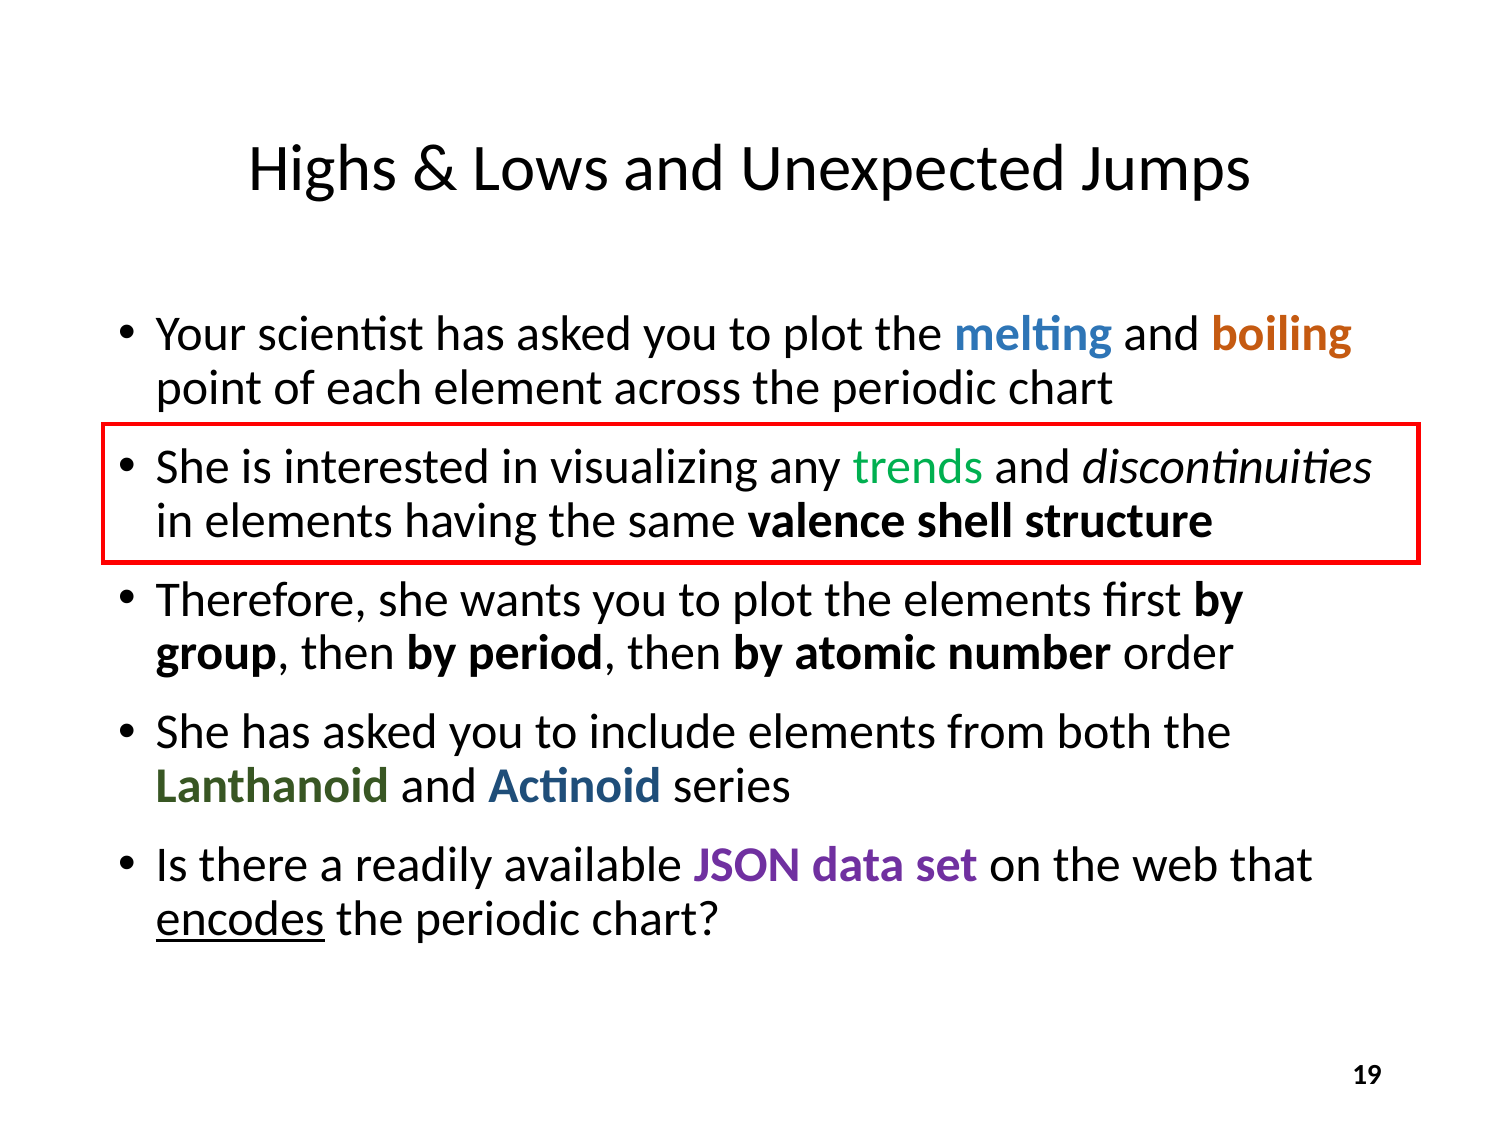

# Highs & Lows and Unexpected Jumps
Your scientist has asked you to plot the melting and boiling point of each element across the periodic chart
She is interested in visualizing any trends and discontinuities in elements having the same valence shell structure
Therefore, she wants you to plot the elements first by group, then by period, then by atomic number order
She has asked you to include elements from both the Lanthanoid and Actinoid series
Is there a readily available JSON data set on the web that encodes the periodic chart?

19